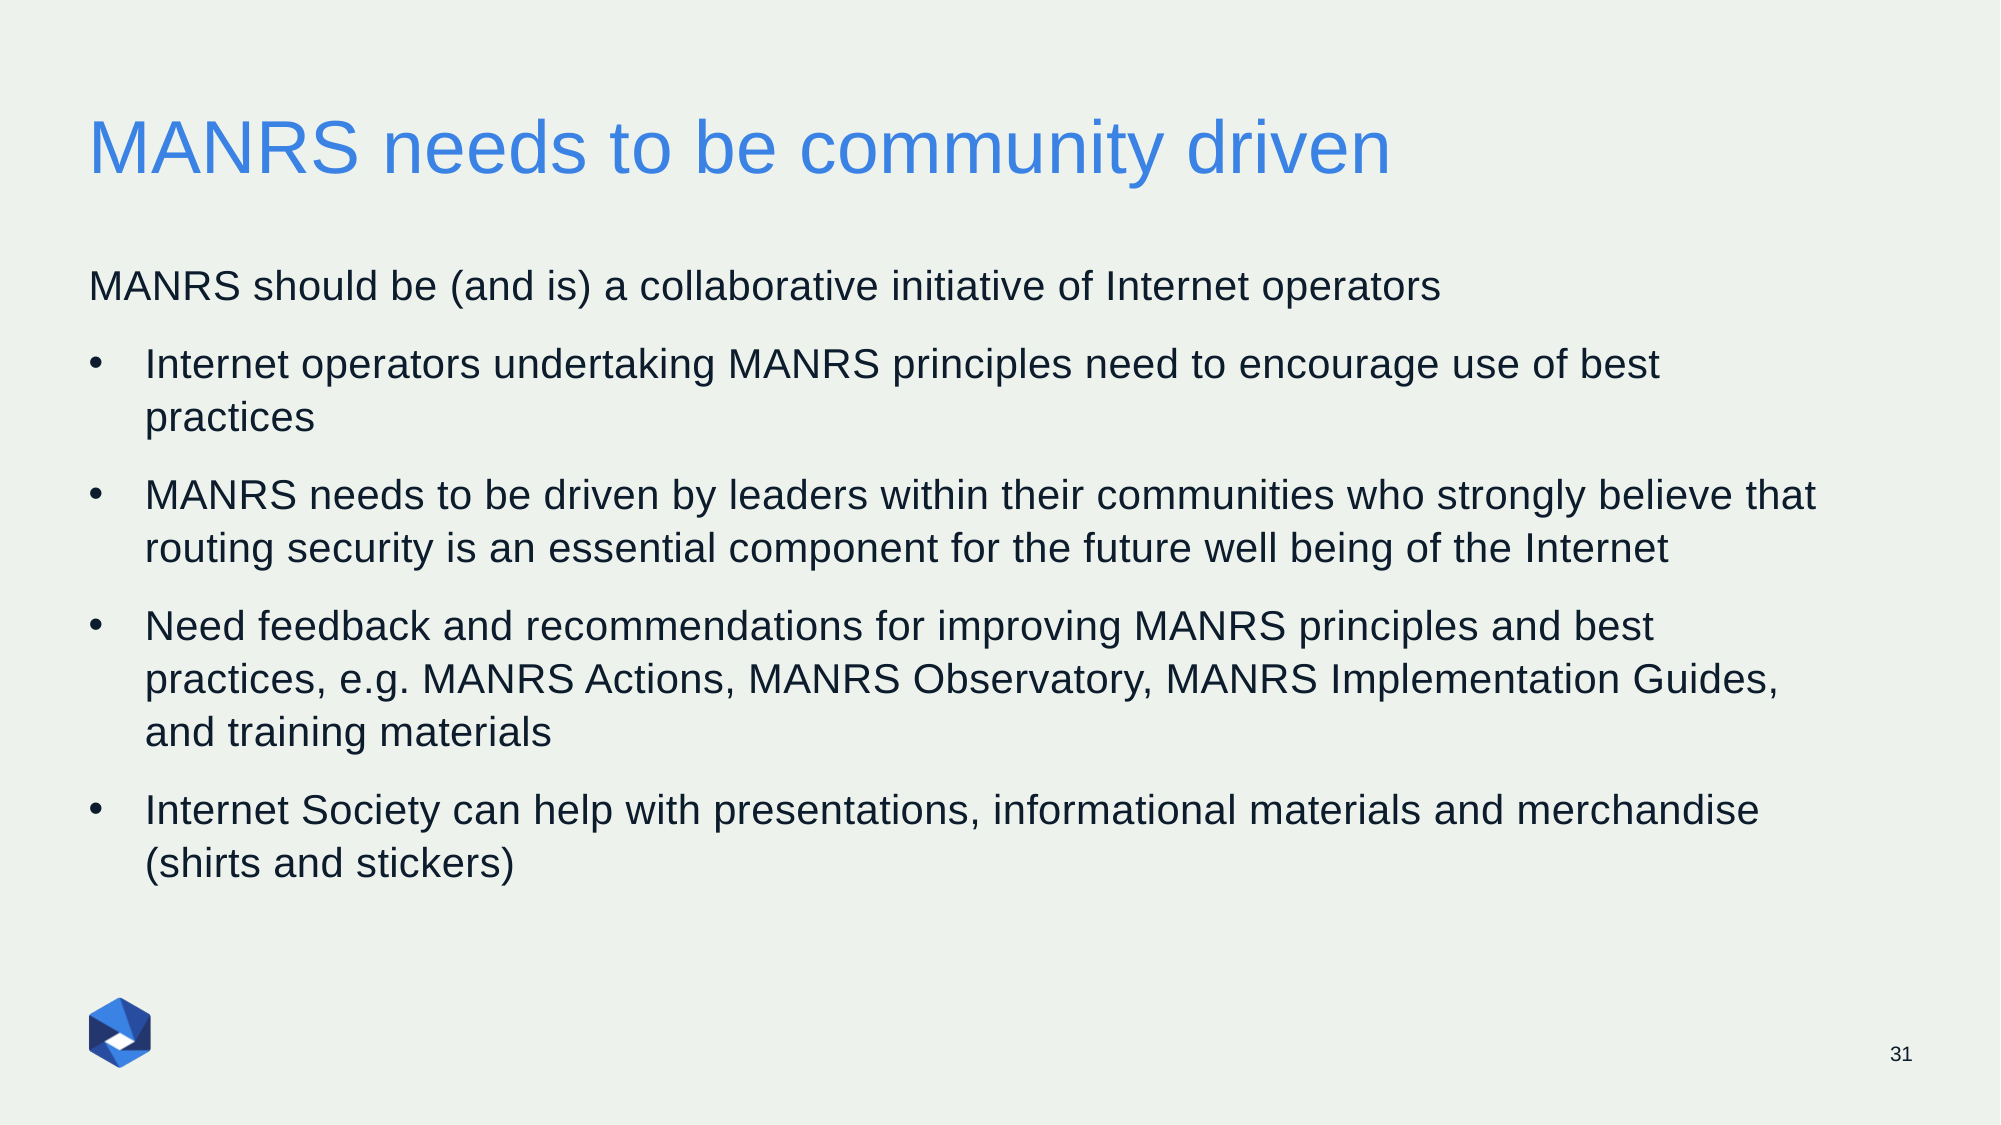

# MANRS needs to be community driven
MANRS should be (and is) a collaborative initiative of Internet operators
Internet operators undertaking MANRS principles need to encourage use of best practices
MANRS needs to be driven by leaders within their communities who strongly believe that routing security is an essential component for the future well being of the Internet
Need feedback and recommendations for improving MANRS principles and best practices, e.g. MANRS Actions, MANRS Observatory, MANRS Implementation Guides, and training materials
Internet Society can help with presentations, informational materials and merchandise (shirts and stickers)
31